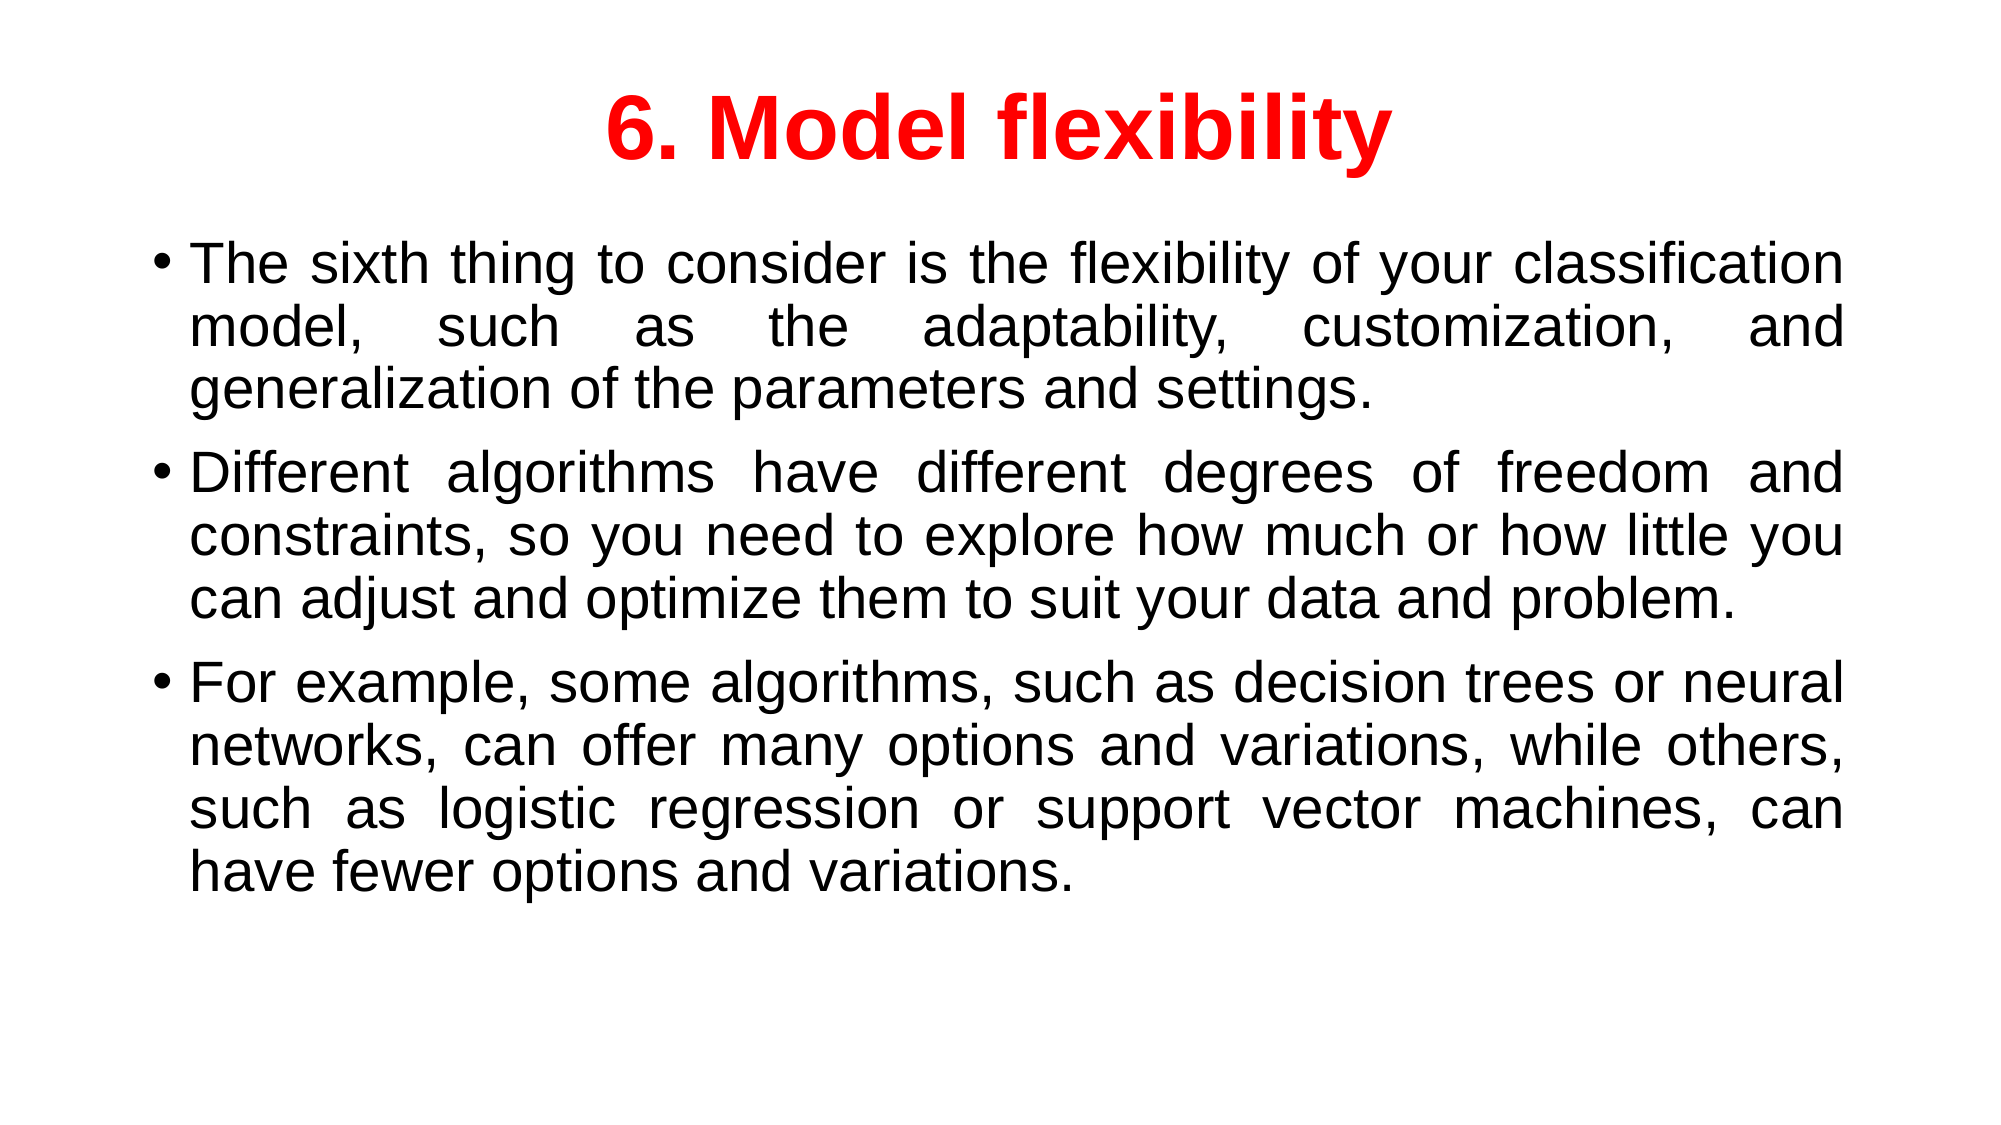

# 6. Model flexibility
The sixth thing to consider is the flexibility of your classification model, such as the adaptability, customization, and generalization of the parameters and settings.
Different algorithms have different degrees of freedom and constraints, so you need to explore how much or how little you can adjust and optimize them to suit your data and problem.
For example, some algorithms, such as decision trees or neural networks, can offer many options and variations, while others, such as logistic regression or support vector machines, can have fewer options and variations.